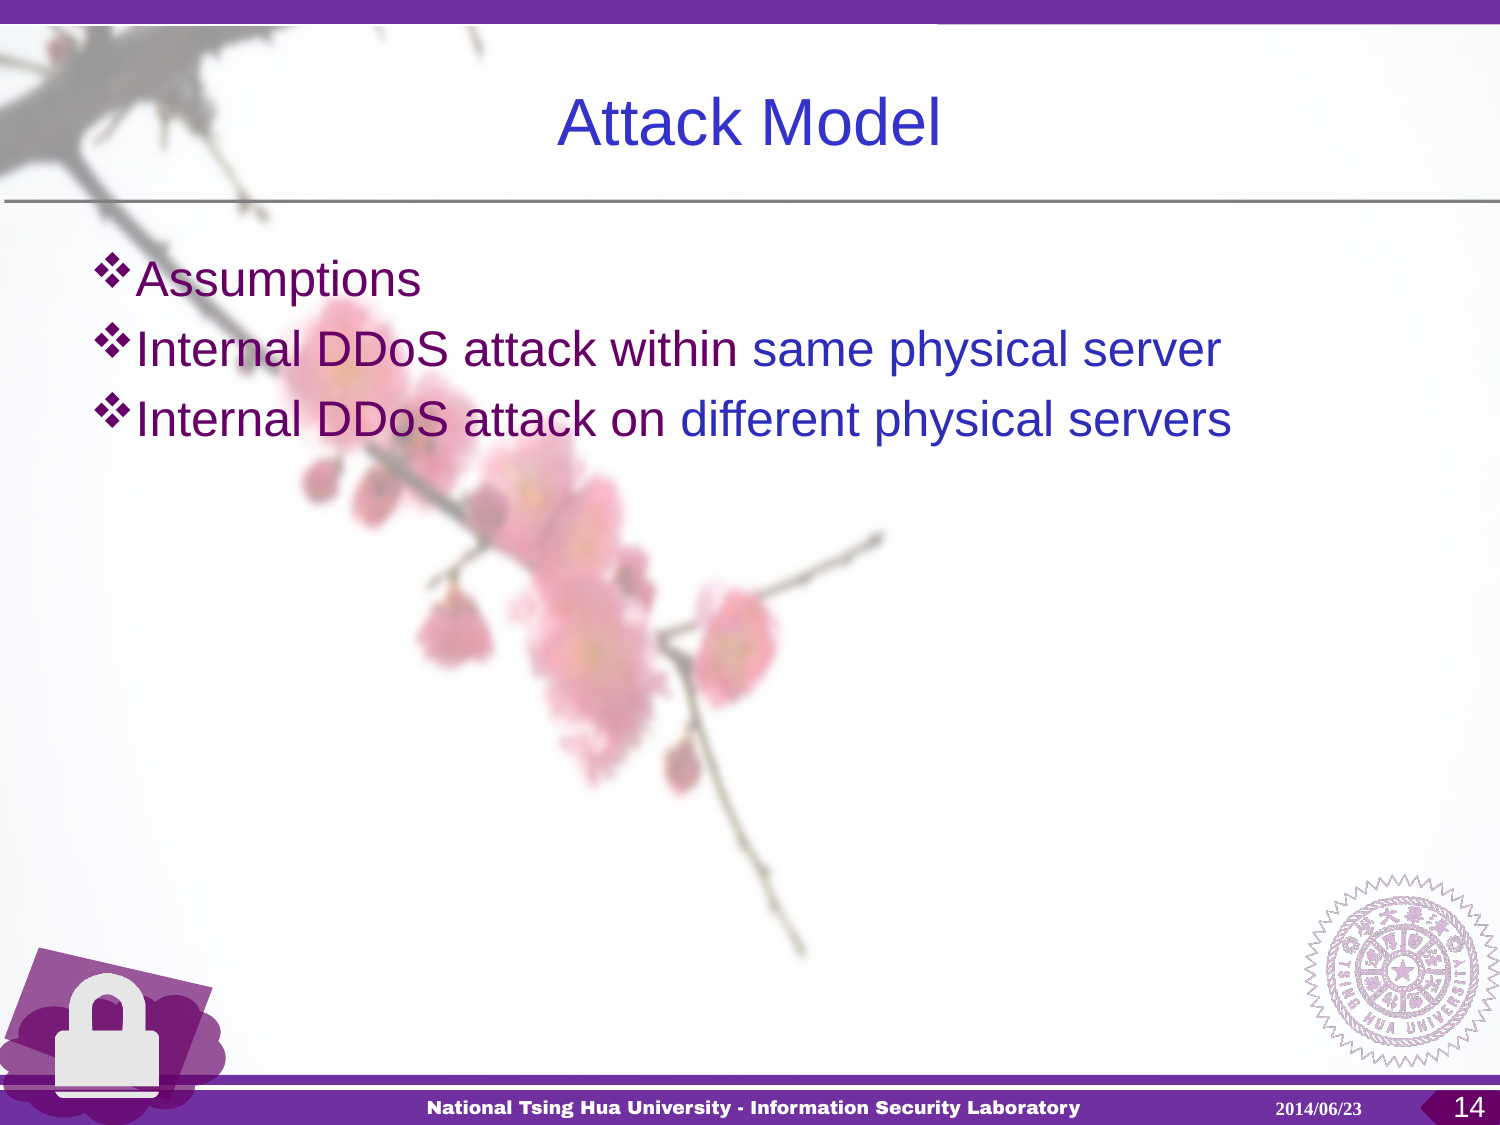

# Attack Model
Assumptions
Internal DDoS attack within same physical server
Internal DDoS attack on different physical servers

14
2014/06/23